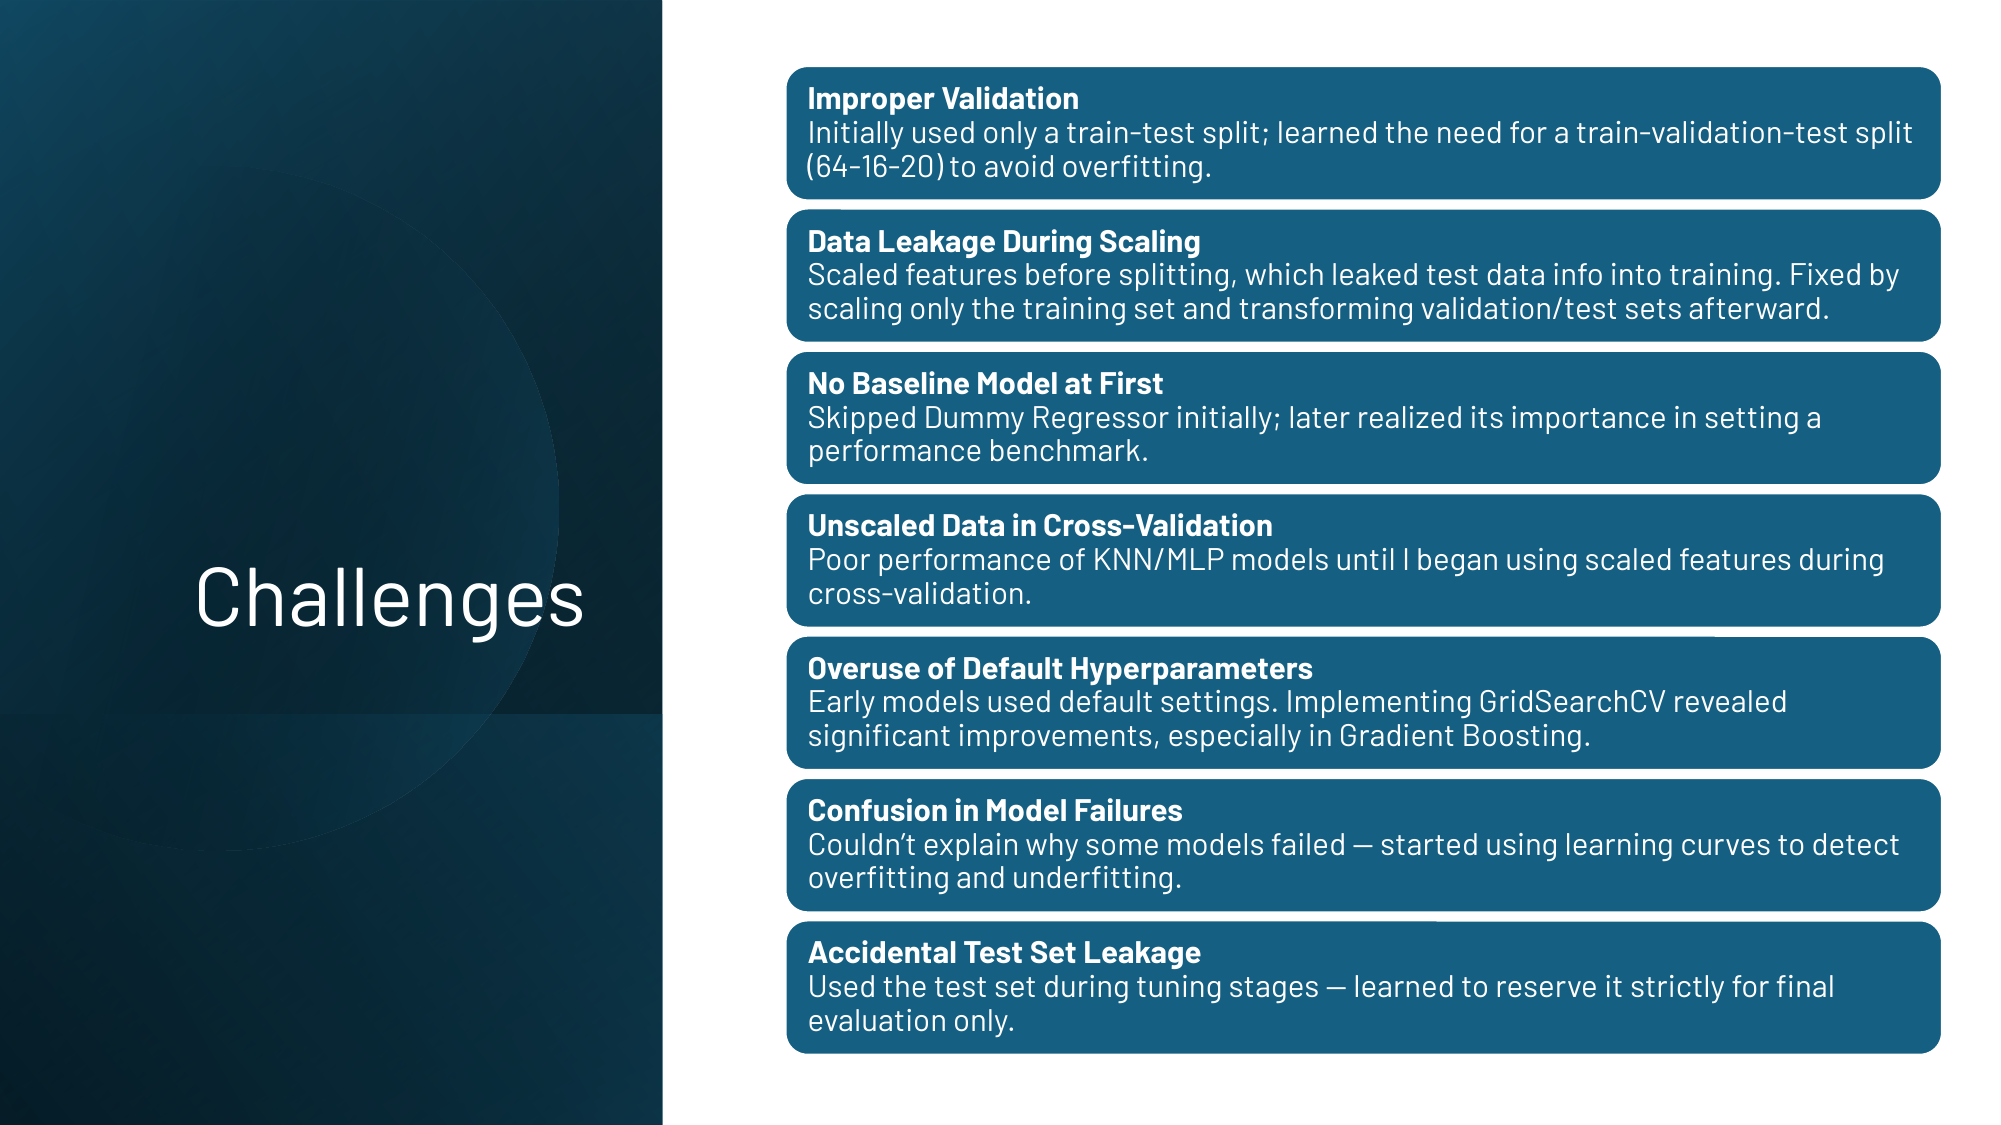

Improper Validation
Initially used only a train-test split; learned the need for a train-validation-test split (64-16-20) to avoid overfitting.
Data Leakage During Scaling
Scaled features before splitting, which leaked test data info into training. Fixed by scaling only the training set and transforming validation/test sets afterward.
No Baseline Model at First
Skipped Dummy Regressor initially; later realized its importance in setting a performance benchmark.
Unscaled Data in Cross-Validation
Poor performance of KNN/MLP models until I began using scaled features during cross-validation.
Overuse of Default Hyperparameters
Early models used default settings. Implementing GridSearchCV revealed significant improvements, especially in Gradient Boosting.
Confusion in Model Failures
Couldn’t explain why some models failed — started using learning curves to detect overfitting and underfitting.
Accidental Test Set Leakage
Used the test set during tuning stages — learned to reserve it strictly for final evaluation only.
# Challenges